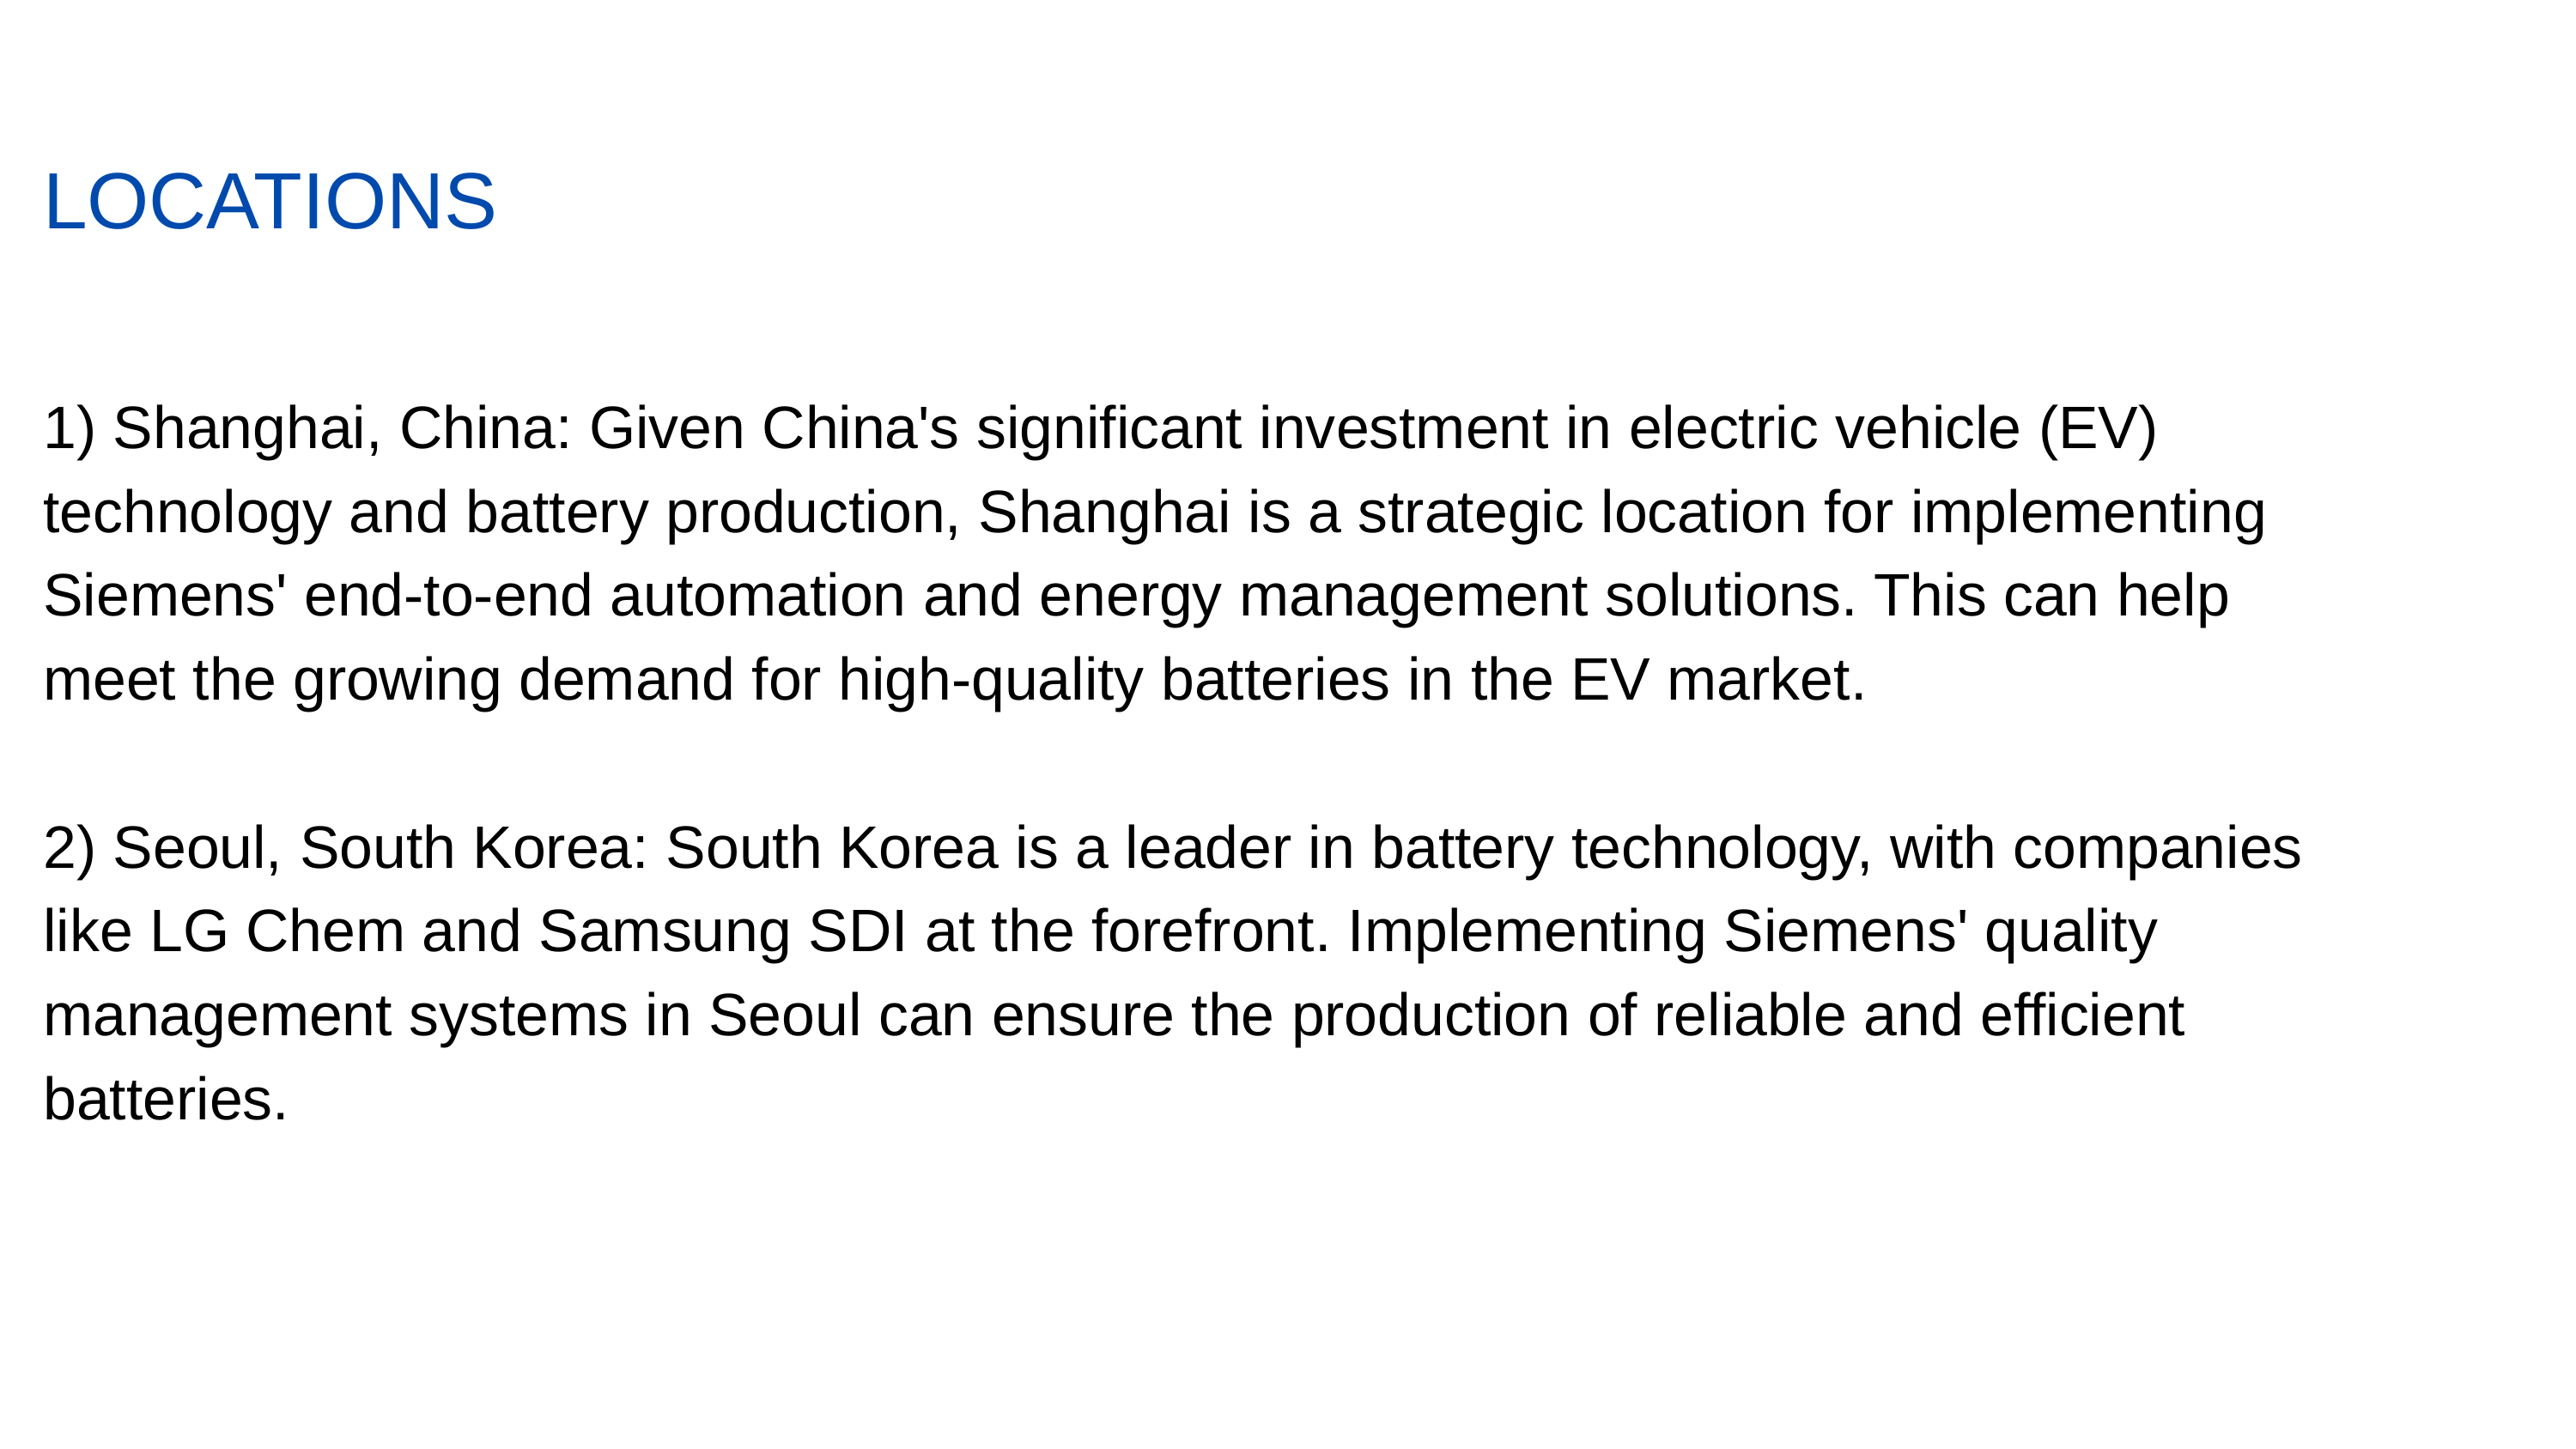

LOCATIONS

1) Shanghai, China: Given China's significant investment in electric vehicle (EV) technology and battery production, Shanghai is a strategic location for implementing Siemens' end-to-end automation and energy management solutions. This can help meet the growing demand for high-quality batteries in the EV market.

2) Seoul, South Korea: South Korea is a leader in battery technology, with companies like LG Chem and Samsung SDI at the forefront. Implementing Siemens' quality management systems in Seoul can ensure the production of reliable and efficient batteries.